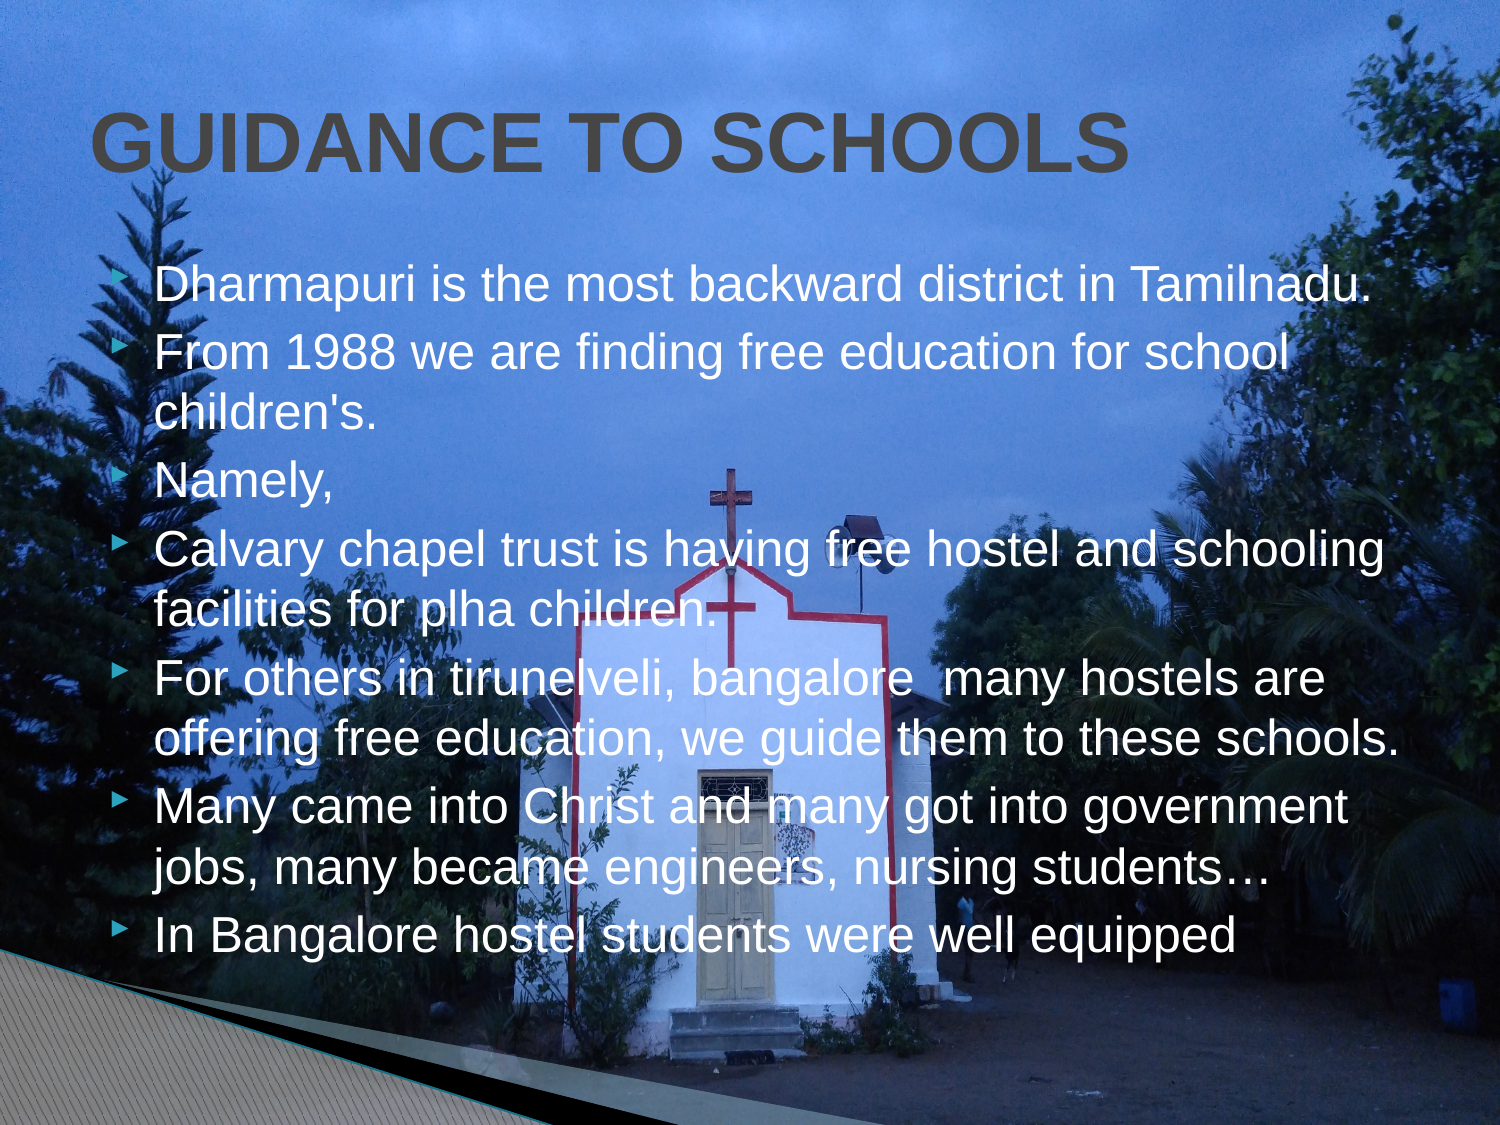

# GUIDANCE TO SCHOOLS
Dharmapuri is the most backward district in Tamilnadu.
From 1988 we are finding free education for school children's.
Namely,
Calvary chapel trust is having free hostel and schooling facilities for plha children.
For others in tirunelveli, bangalore  many hostels are offering free education, we guide them to these schools.
Many came into Christ and many got into government jobs, many became engineers, nursing students…
In Bangalore hostel students were well equipped